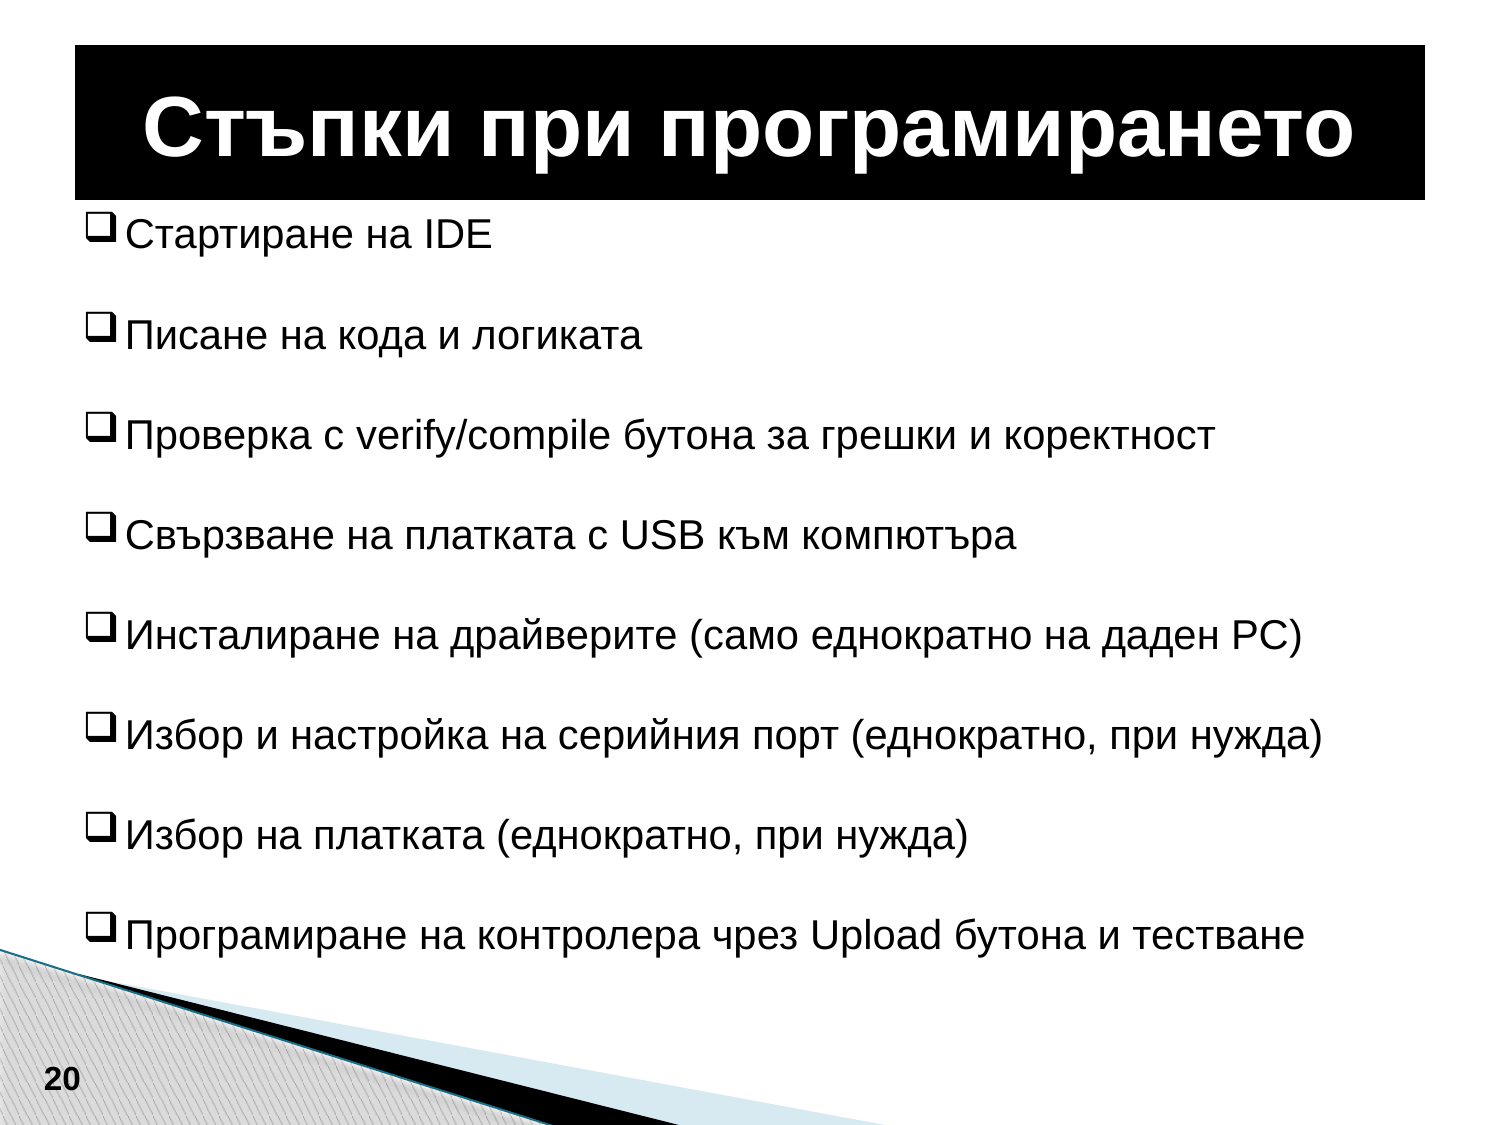

# Стъпки при програмирането
Стартиране на IDE

Писане на кода и логиката

Проверка с verify/compile бутона за грешки и коректност

Свързване на платката с USB към компютъра

Инсталиране на драйверите (само еднократно на даден РС)

Избор и настройка на серийния порт (еднократно, при нужда)

Избор на платката (еднократно, при нужда)

Програмиране на контролера чрез Upload бутона и тестване

20